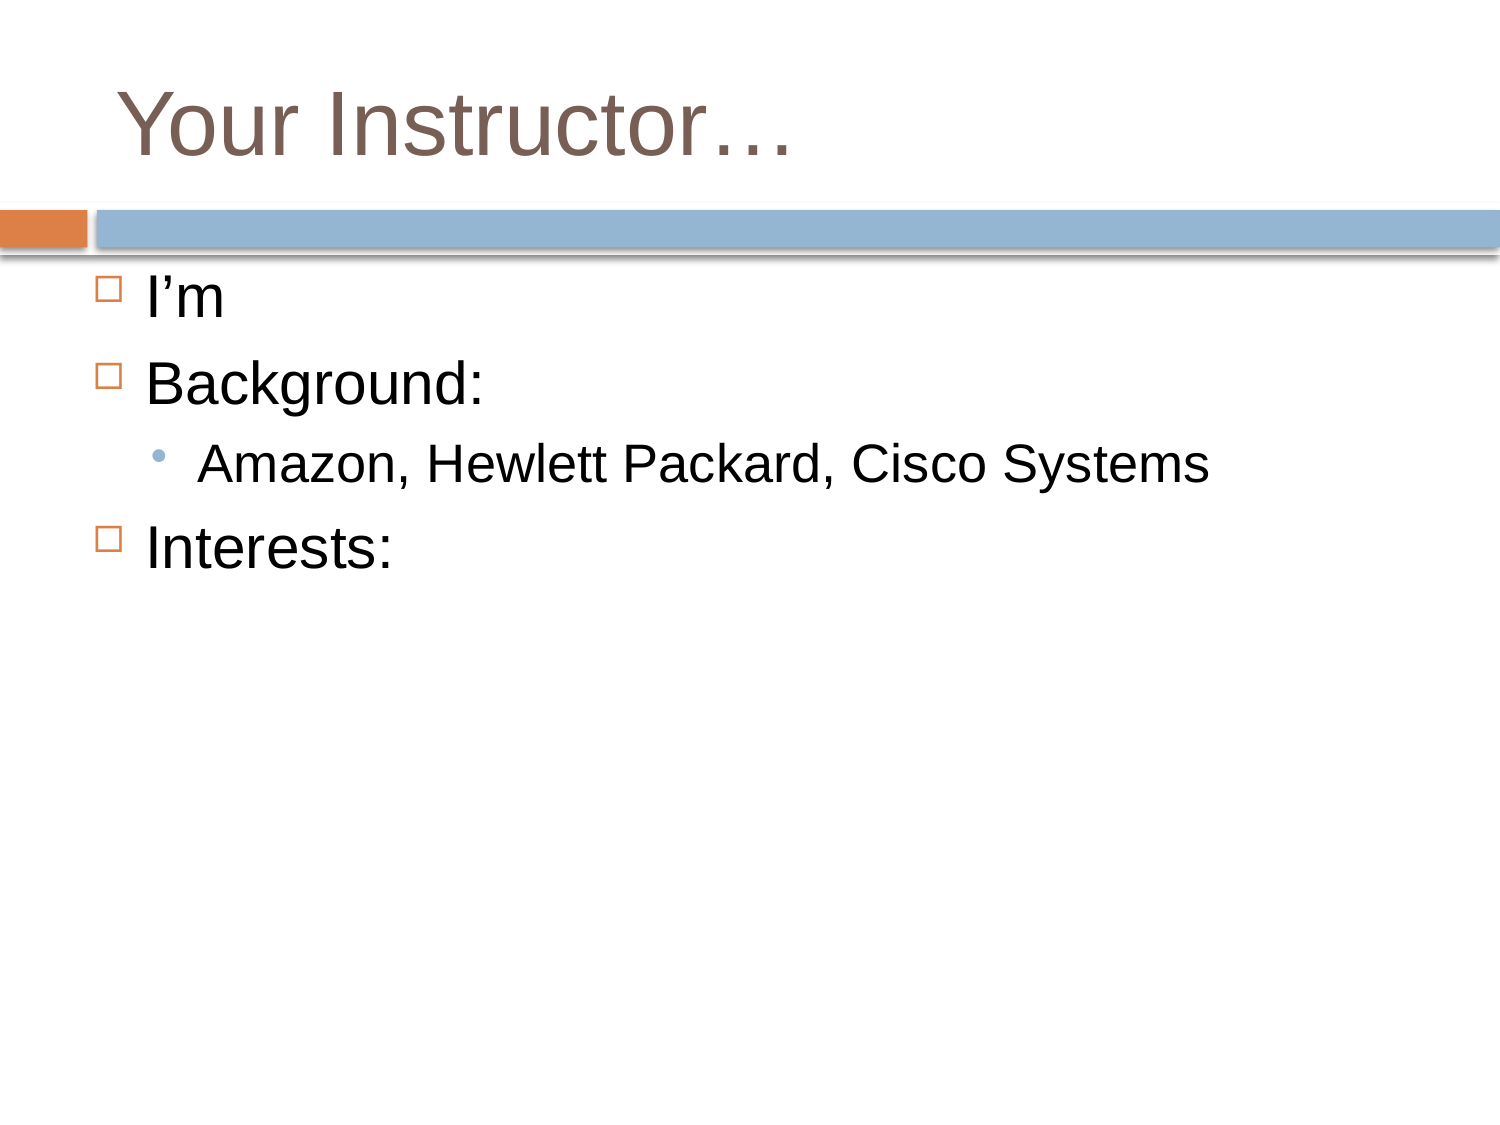

# Your Instructor…
I’m
Background:
Amazon, Hewlett Packard, Cisco Systems
Interests: